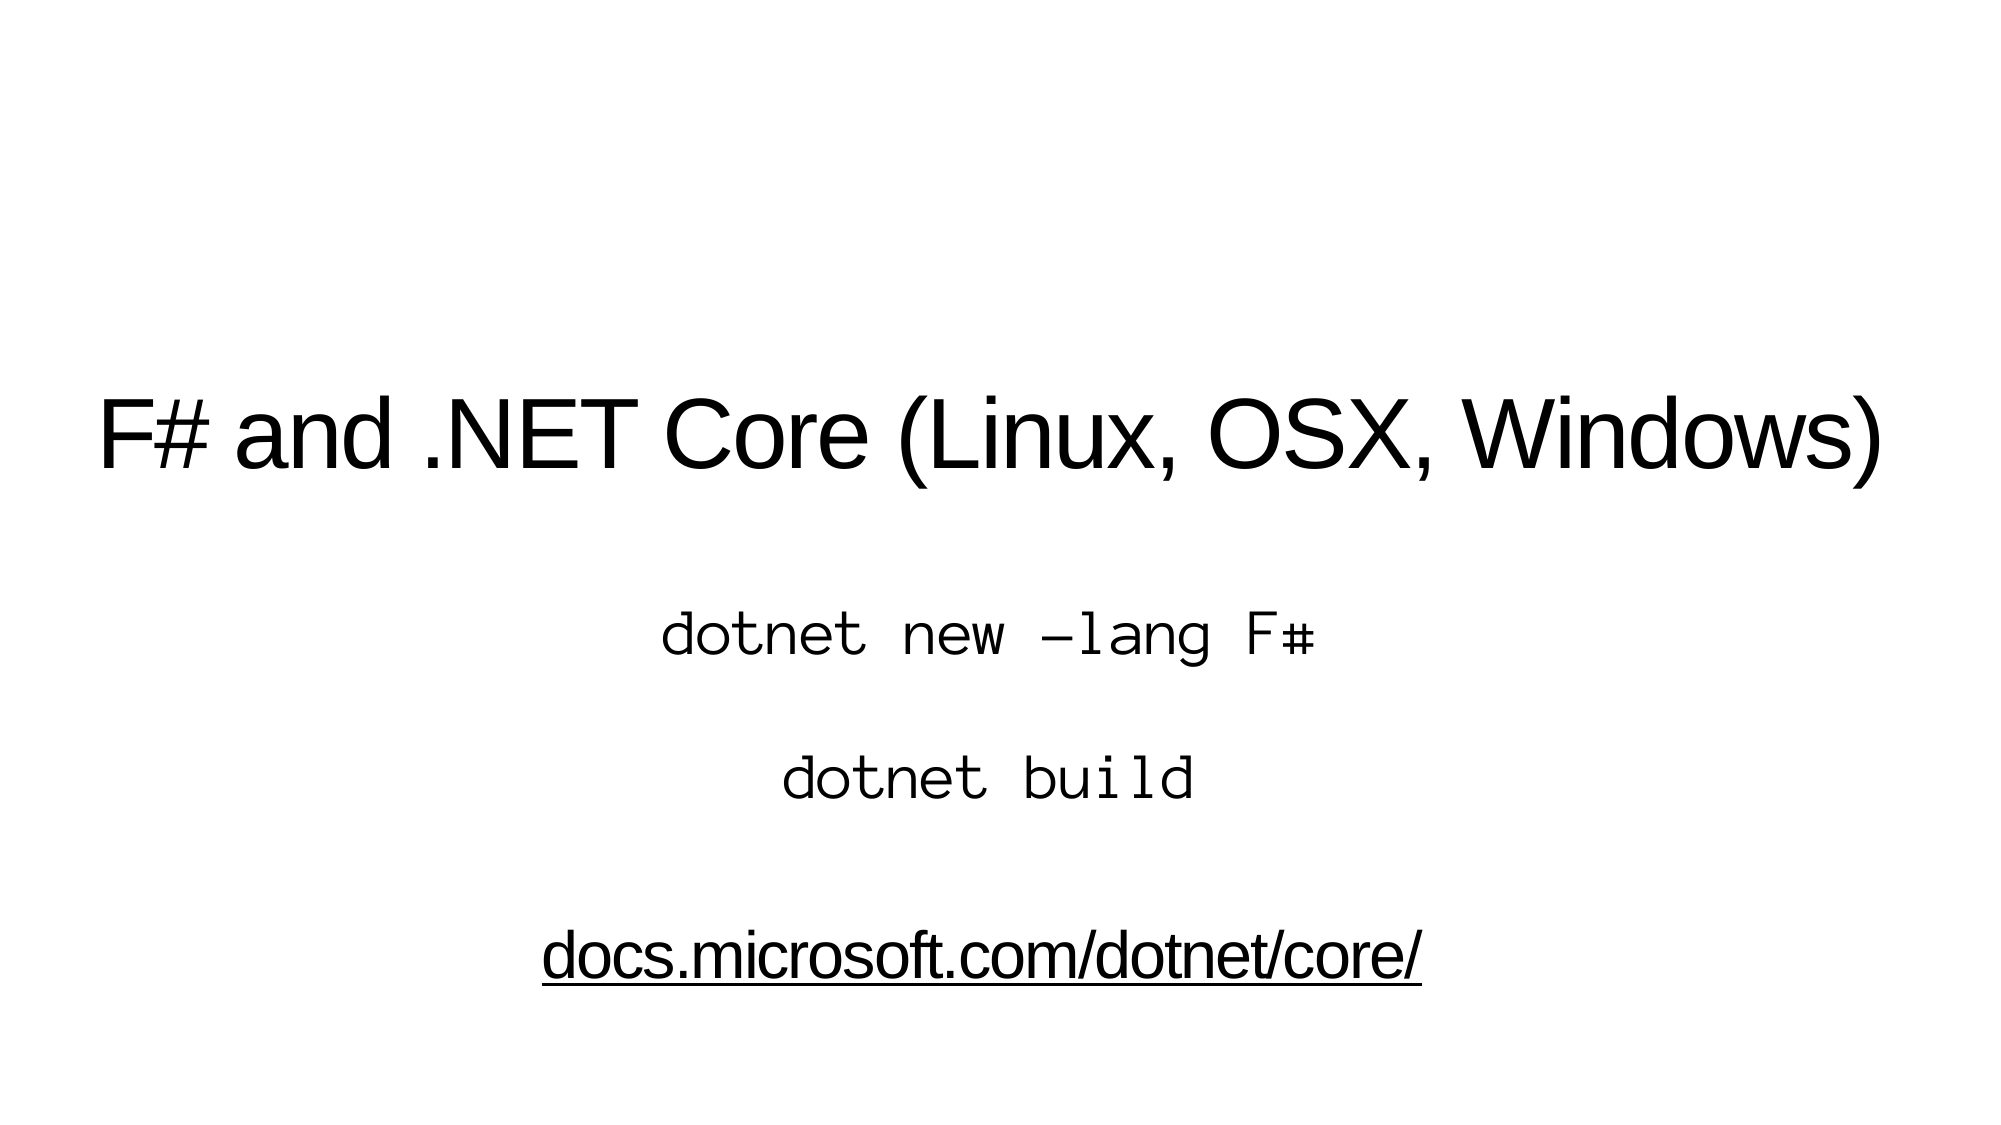

# F# and .NET Core (Linux, OSX, Windows) dotnet new -lang F# dotnet build docs.microsoft.com/dotnet/core/